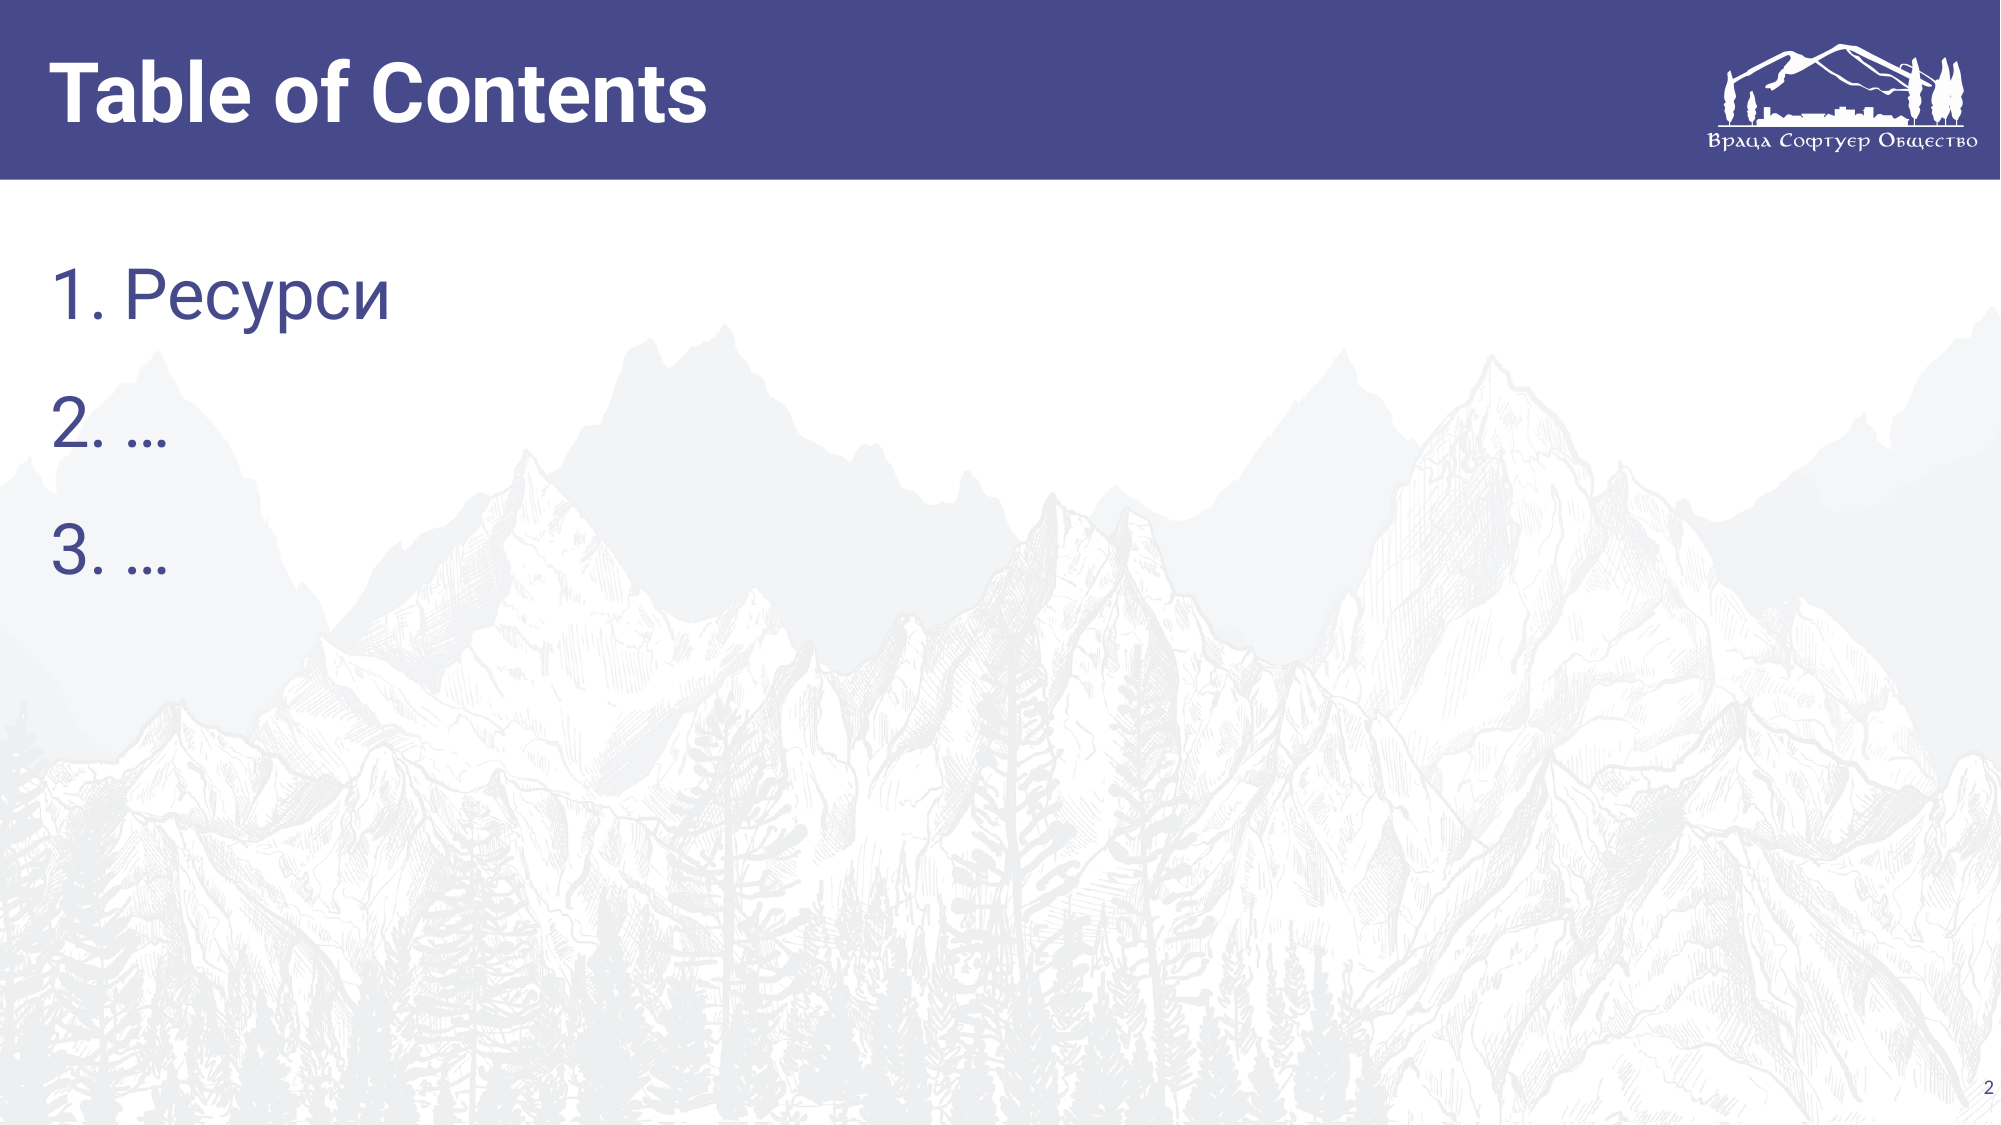

# Table of Contents
Ресурси
…
…
2